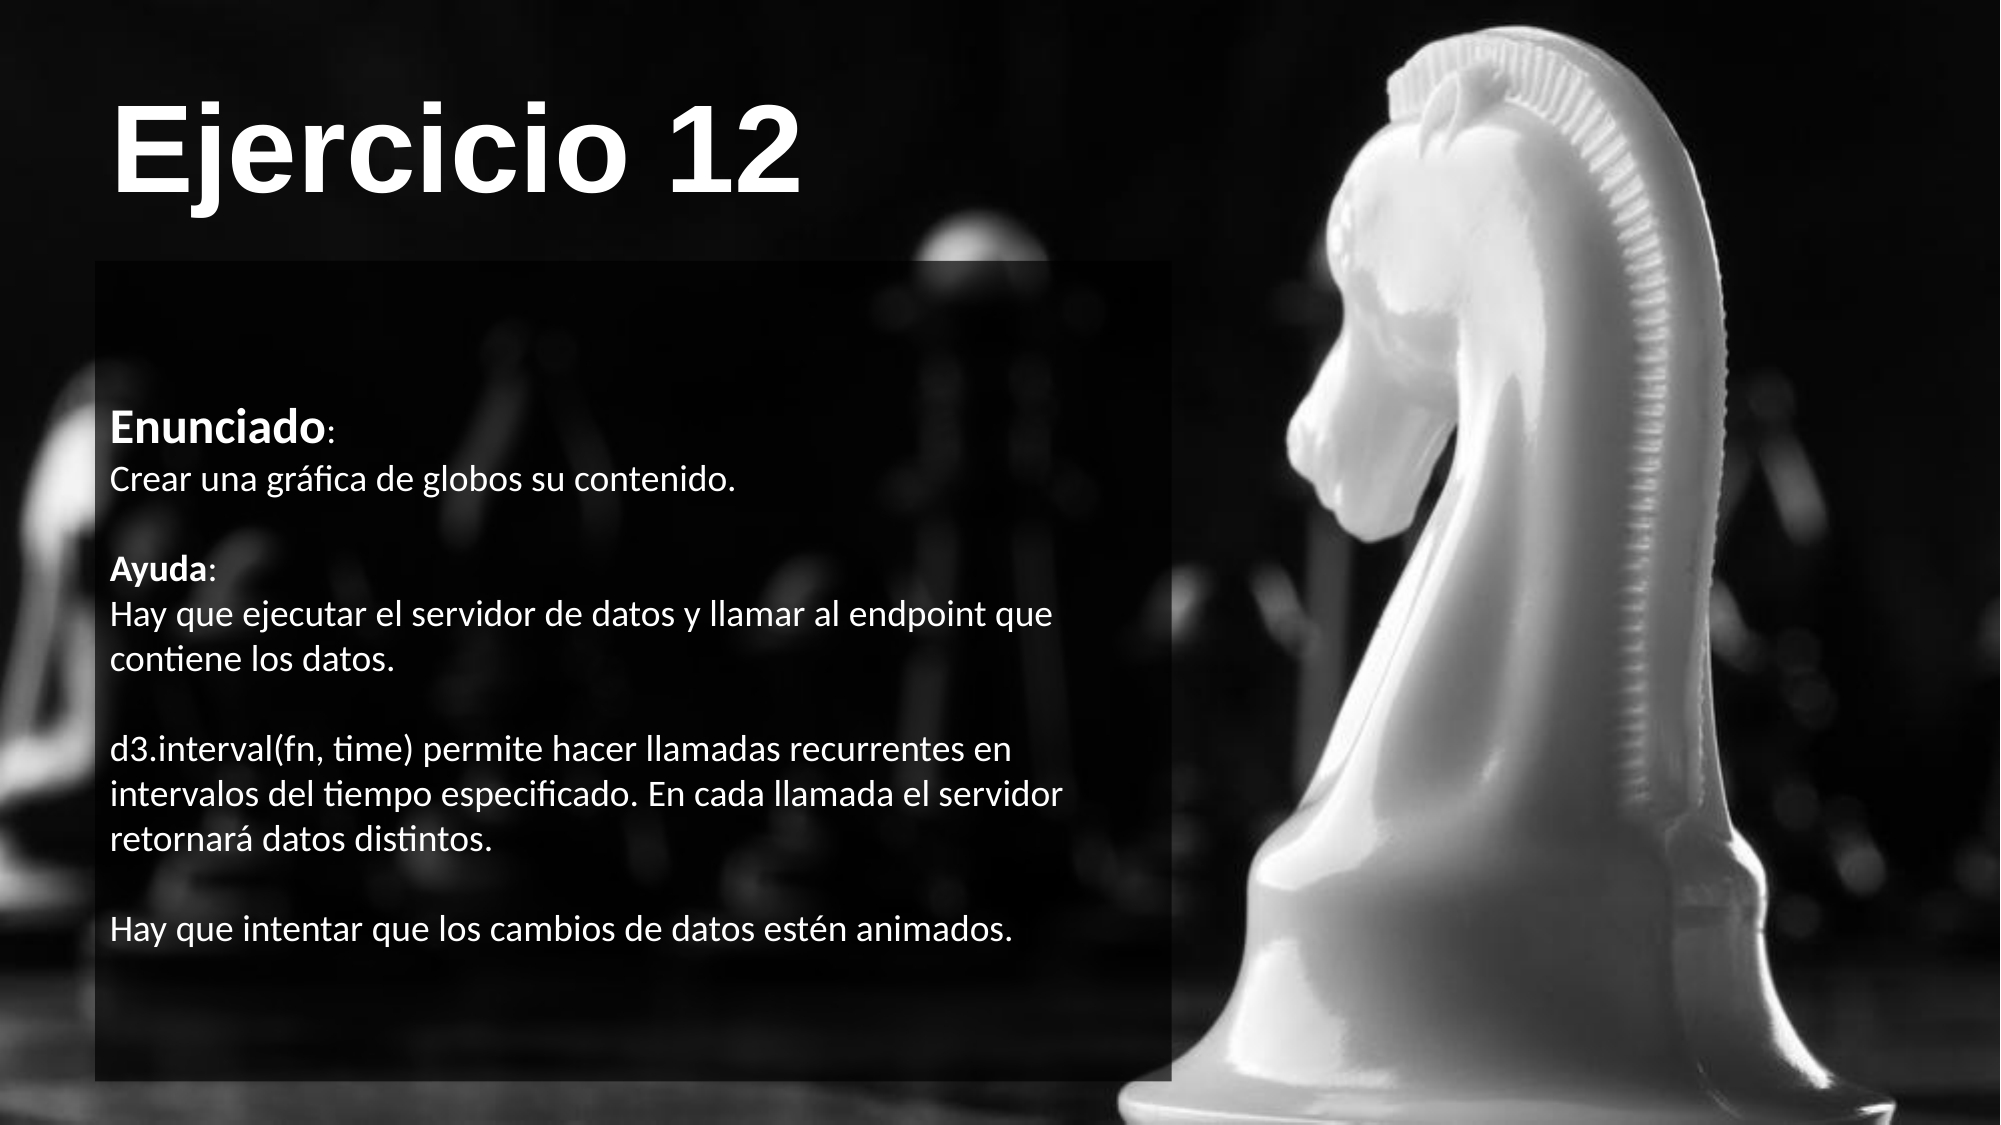

# Ejercicio 12

Enunciado:
Crear una gráfica de globos su contenido.

Ayuda:
Hay que ejecutar el servidor de datos y llamar al endpoint que contiene los datos.

d3.interval(fn, time) permite hacer llamadas recurrentes en intervalos del tiempo especificado. En cada llamada el servidor retornará datos distintos.

Hay que intentar que los cambios de datos estén animados.